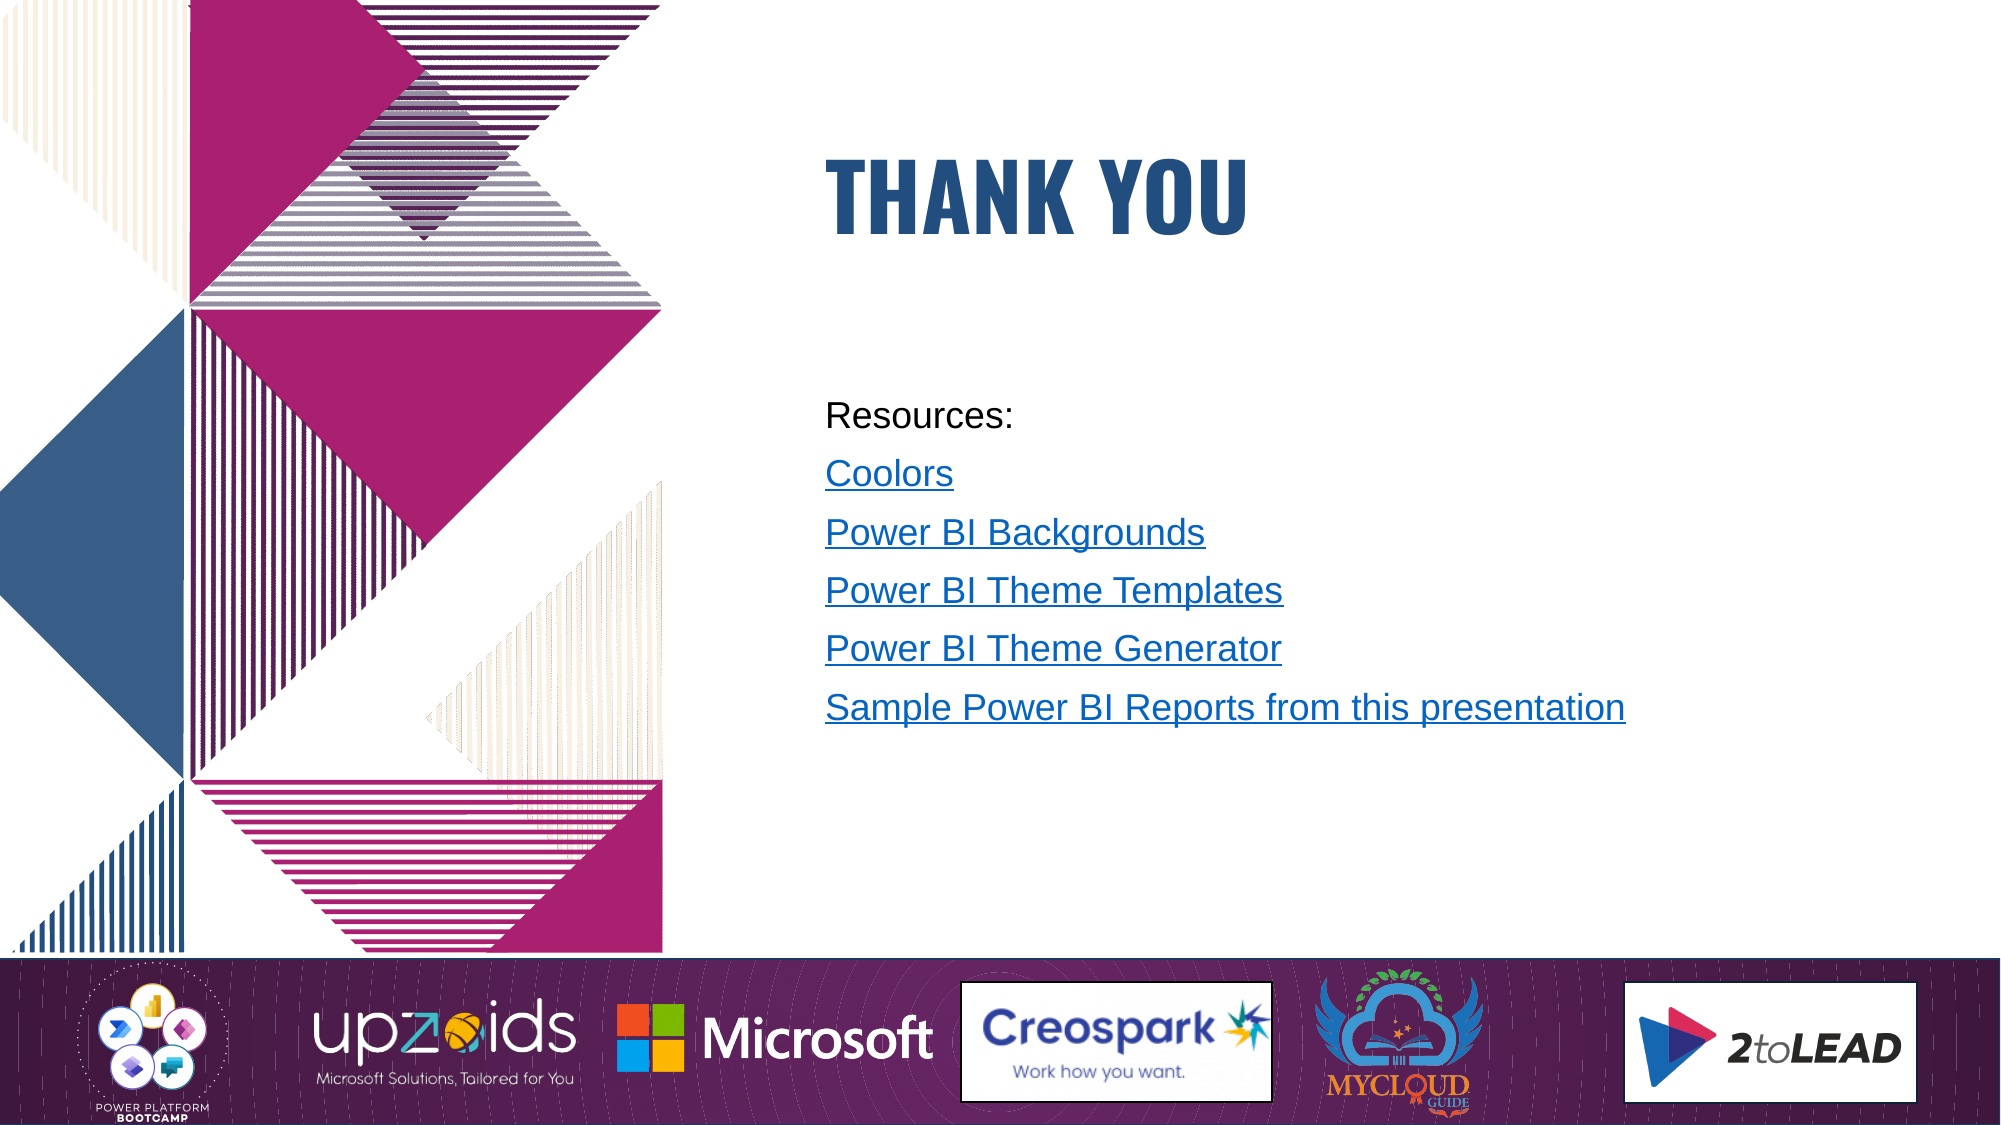

# Thank you
Resources:
Coolors
Power BI Backgrounds
Power BI Theme Templates
Power BI Theme Generator
Sample Power BI Reports from this presentation